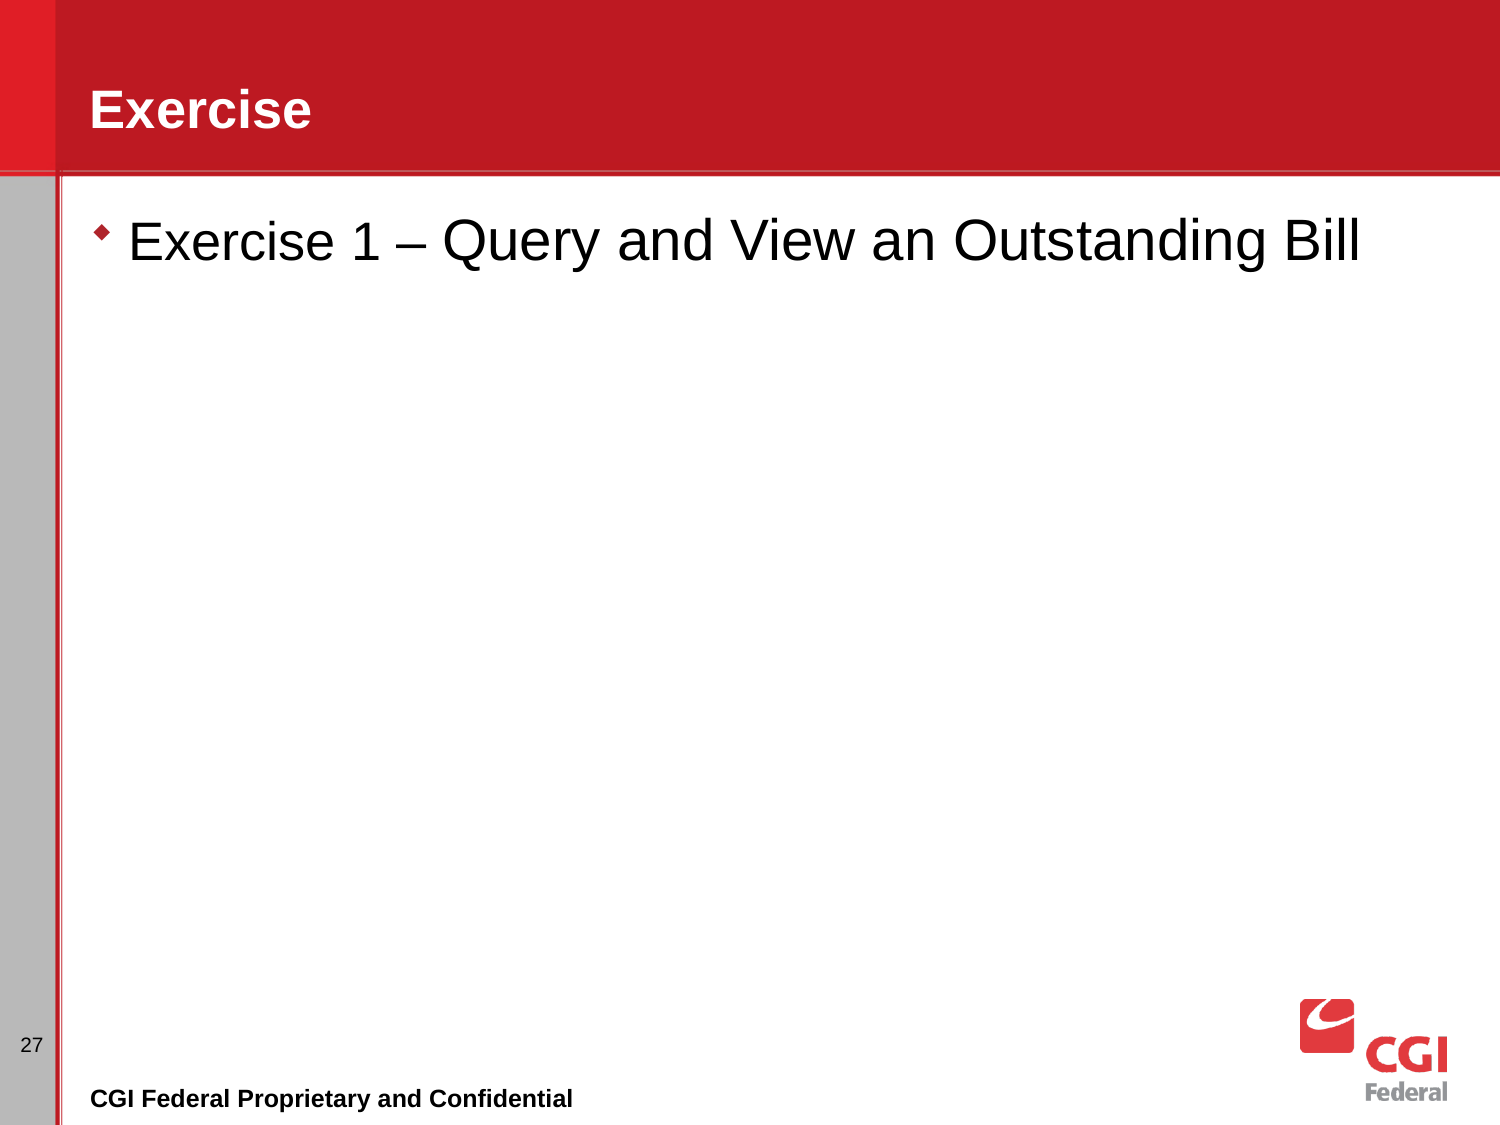

# Exercise
Exercise 1 – Query and View an Outstanding Bill
27
CGI Federal Proprietary and Confidential